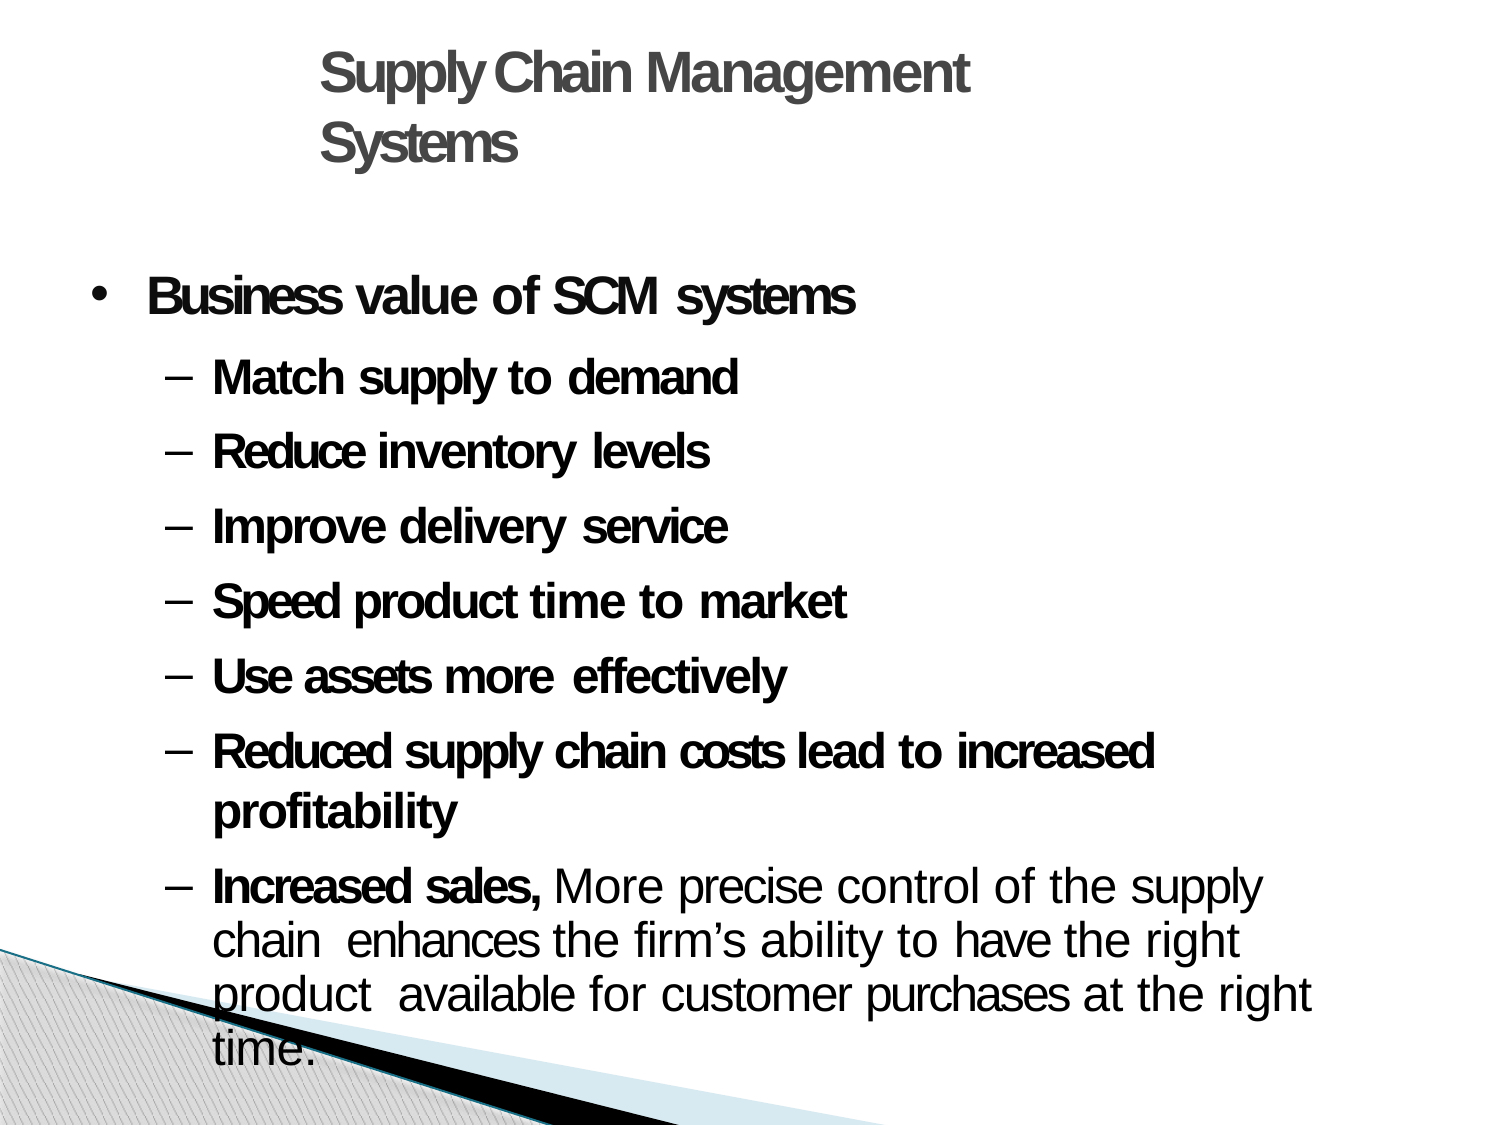

# Supply Chain Management Systems
Business value of SCM systems
Match supply to demand
Reduce inventory levels
Improve delivery service
Speed product time to market
Use assets more effectively
Reduced supply chain costs lead to increased profitability
Increased sales, More precise control of the supply chain  enhances the firm’s ability to have the right product  available for customer purchases at the right time.